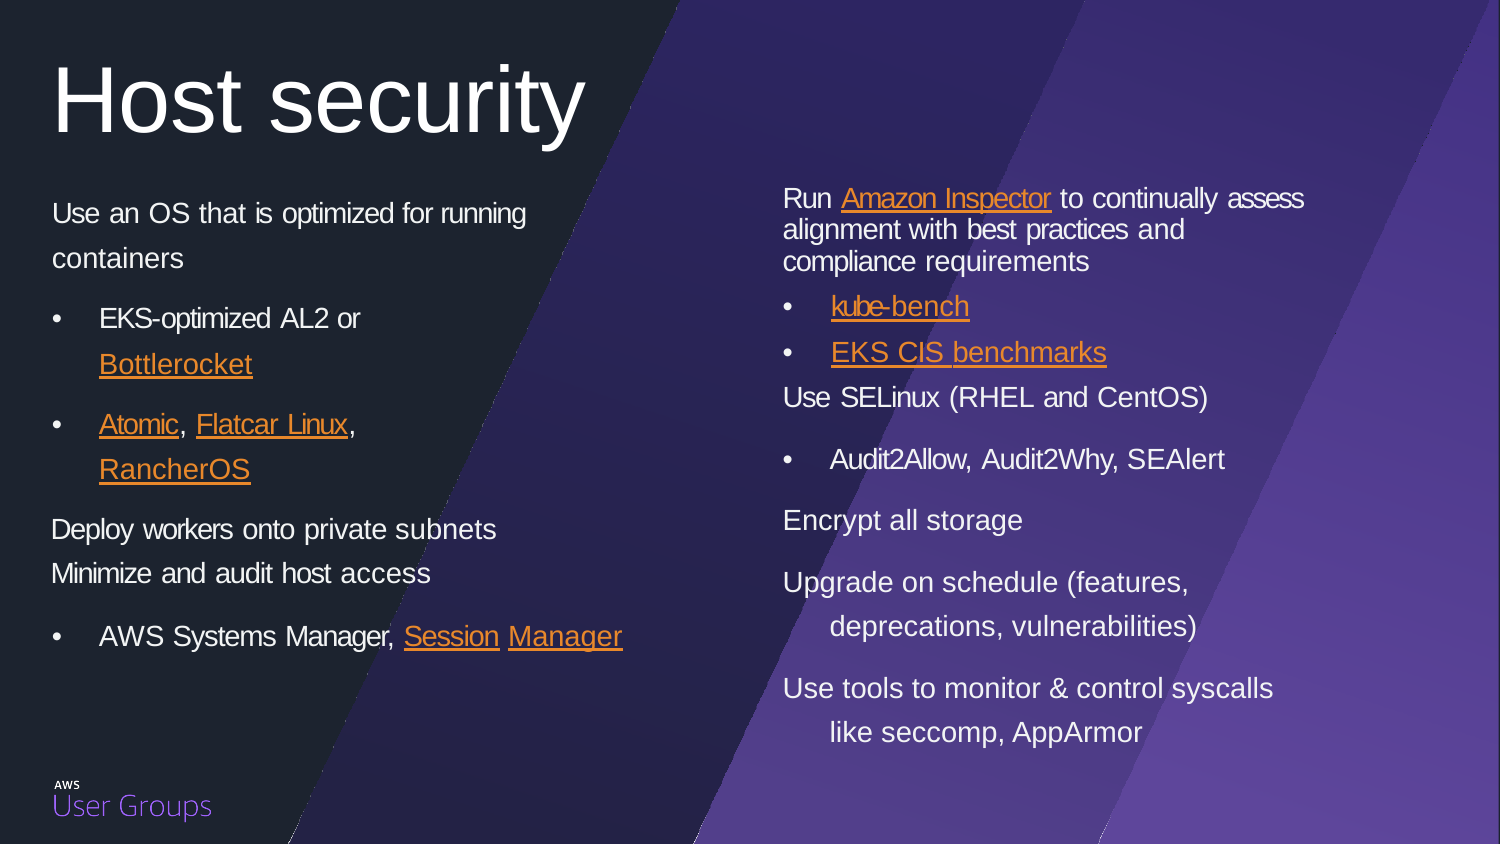

# Host security
Use an OS that is optimized for running containers
•	EKS-optimized AL2 or Bottlerocket
•	Atomic, Flatcar Linux, RancherOS
Deploy workers onto private subnets
Minimize and audit host access
•	AWS Systems Manager, Session Manager
Run Amazon Inspector to continually assess alignment with best practices and compliance requirements
•	kube-bench
•	EKS CIS benchmarks
Use SELinux (RHEL and CentOS)
•	Audit2Allow, Audit2Why, SEAlert
Encrypt all storage
Upgrade on schedule (features, deprecations, vulnerabilities)
Use tools to monitor & control syscalls like seccomp, AppArmor